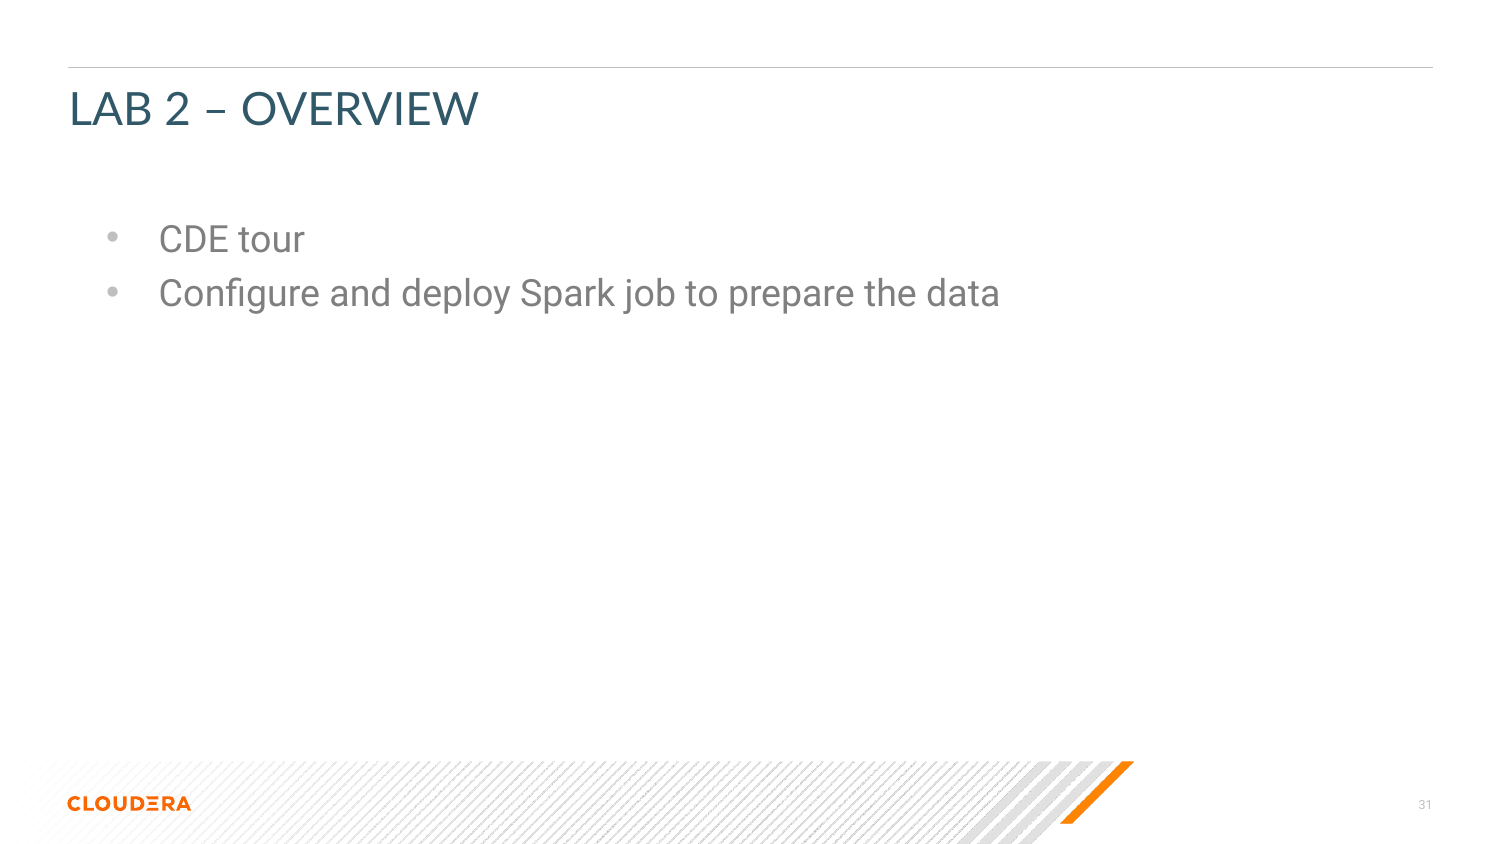

# LAB 2 – OVERVIEW

CDE tour
Configure and deploy Spark job to prepare the data